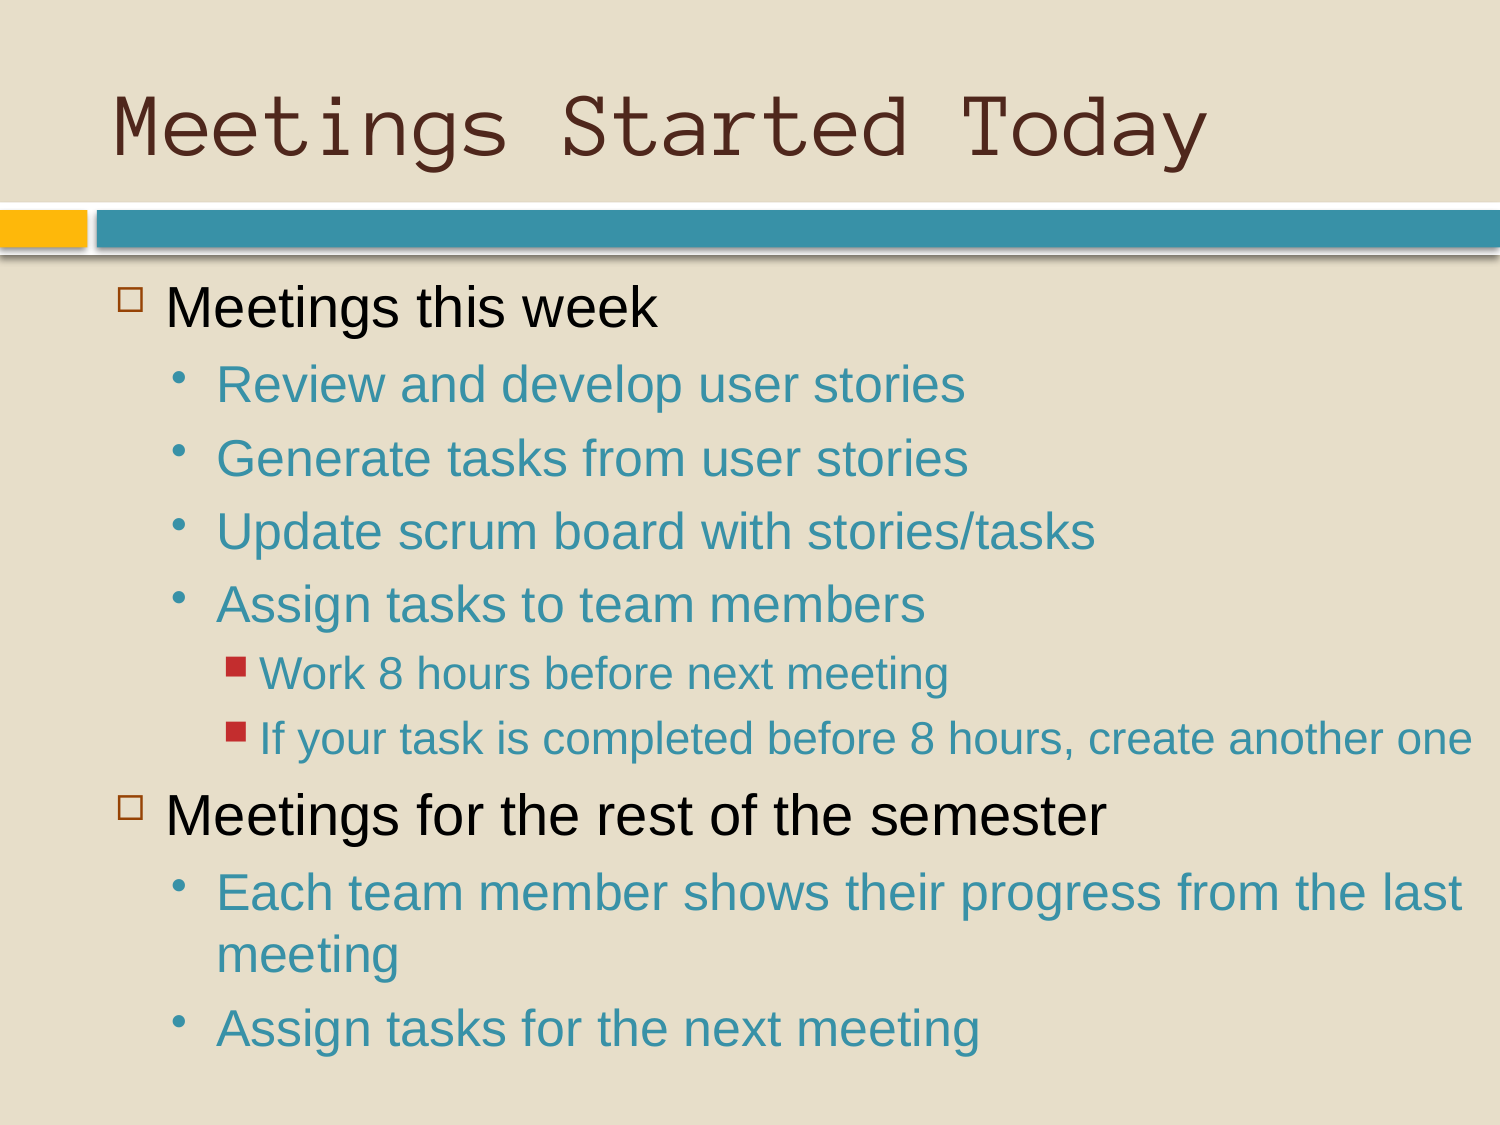

# Meetings Started Today
Meetings this week
Review and develop user stories
Generate tasks from user stories
Update scrum board with stories/tasks
Assign tasks to team members
Work 8 hours before next meeting
If your task is completed before 8 hours, create another one
Meetings for the rest of the semester
Each team member shows their progress from the last meeting
Assign tasks for the next meeting